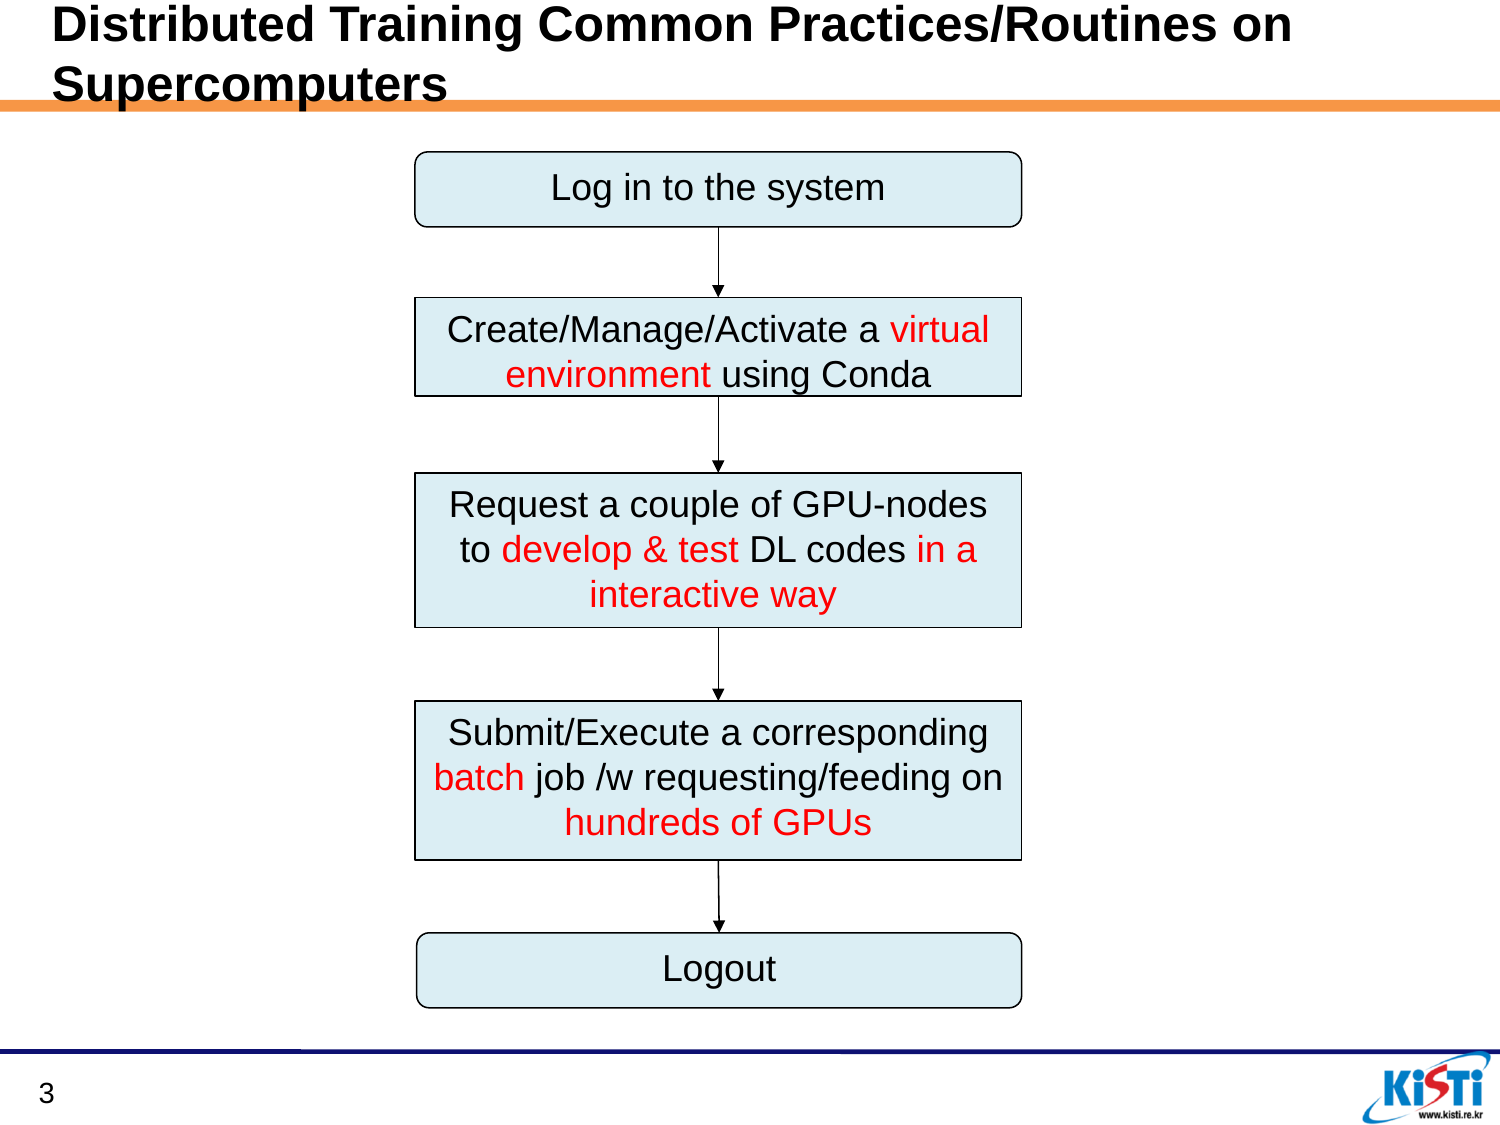

# Distributed Training Common Practices/Routines on Supercomputers
Log in to the system
Create/Manage/Activate a virtual environment using Conda
Request a couple of GPU-nodes to develop & test DL codes in a interactive way
Submit/Execute a corresponding batch job /w requesting/feeding on hundreds of GPUs
Logout
3